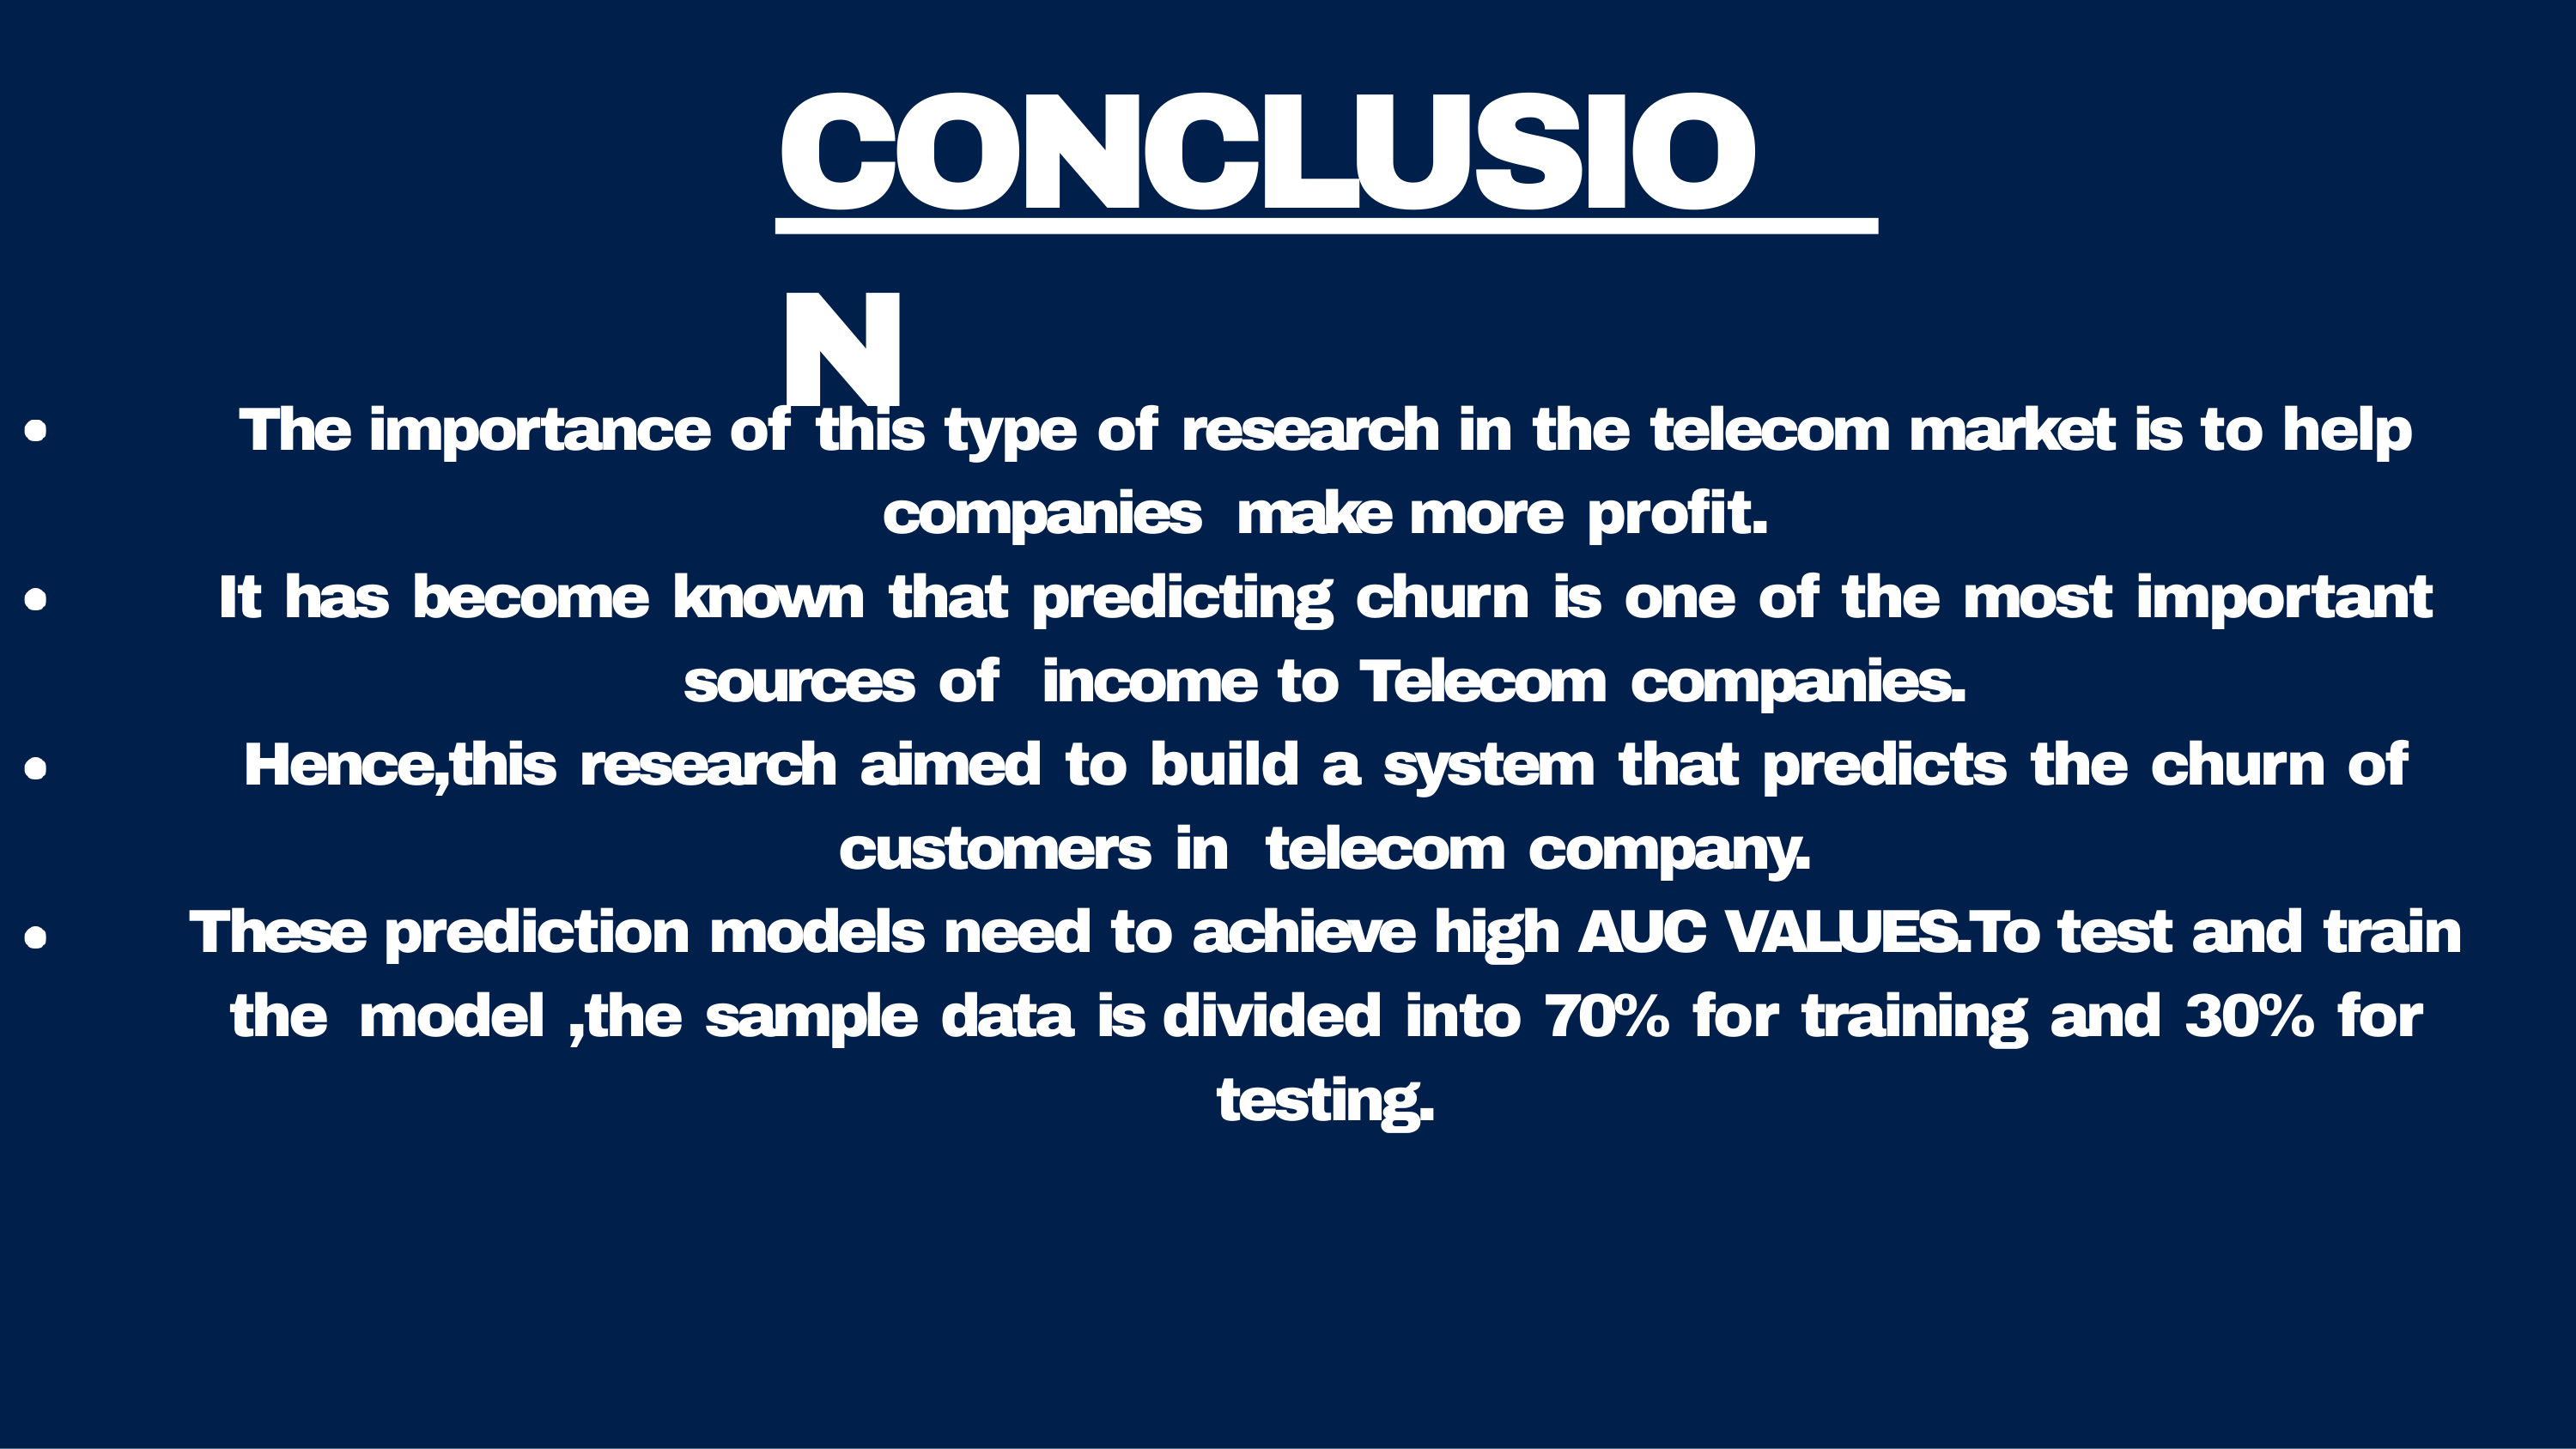

# CONCLUSION

The importance of this type of research in the telecom market is to help companies  make more profit.
It has become known that predicting churn is one of the most important sources of  income to Telecom companies.
Hence,this research aimed to build a system that predicts the churn of customers in  telecom company.
These prediction models need to achieve high AUC VALUES.To test and train the  model ,the sample data is divided into 70% for training and 30% for testing.